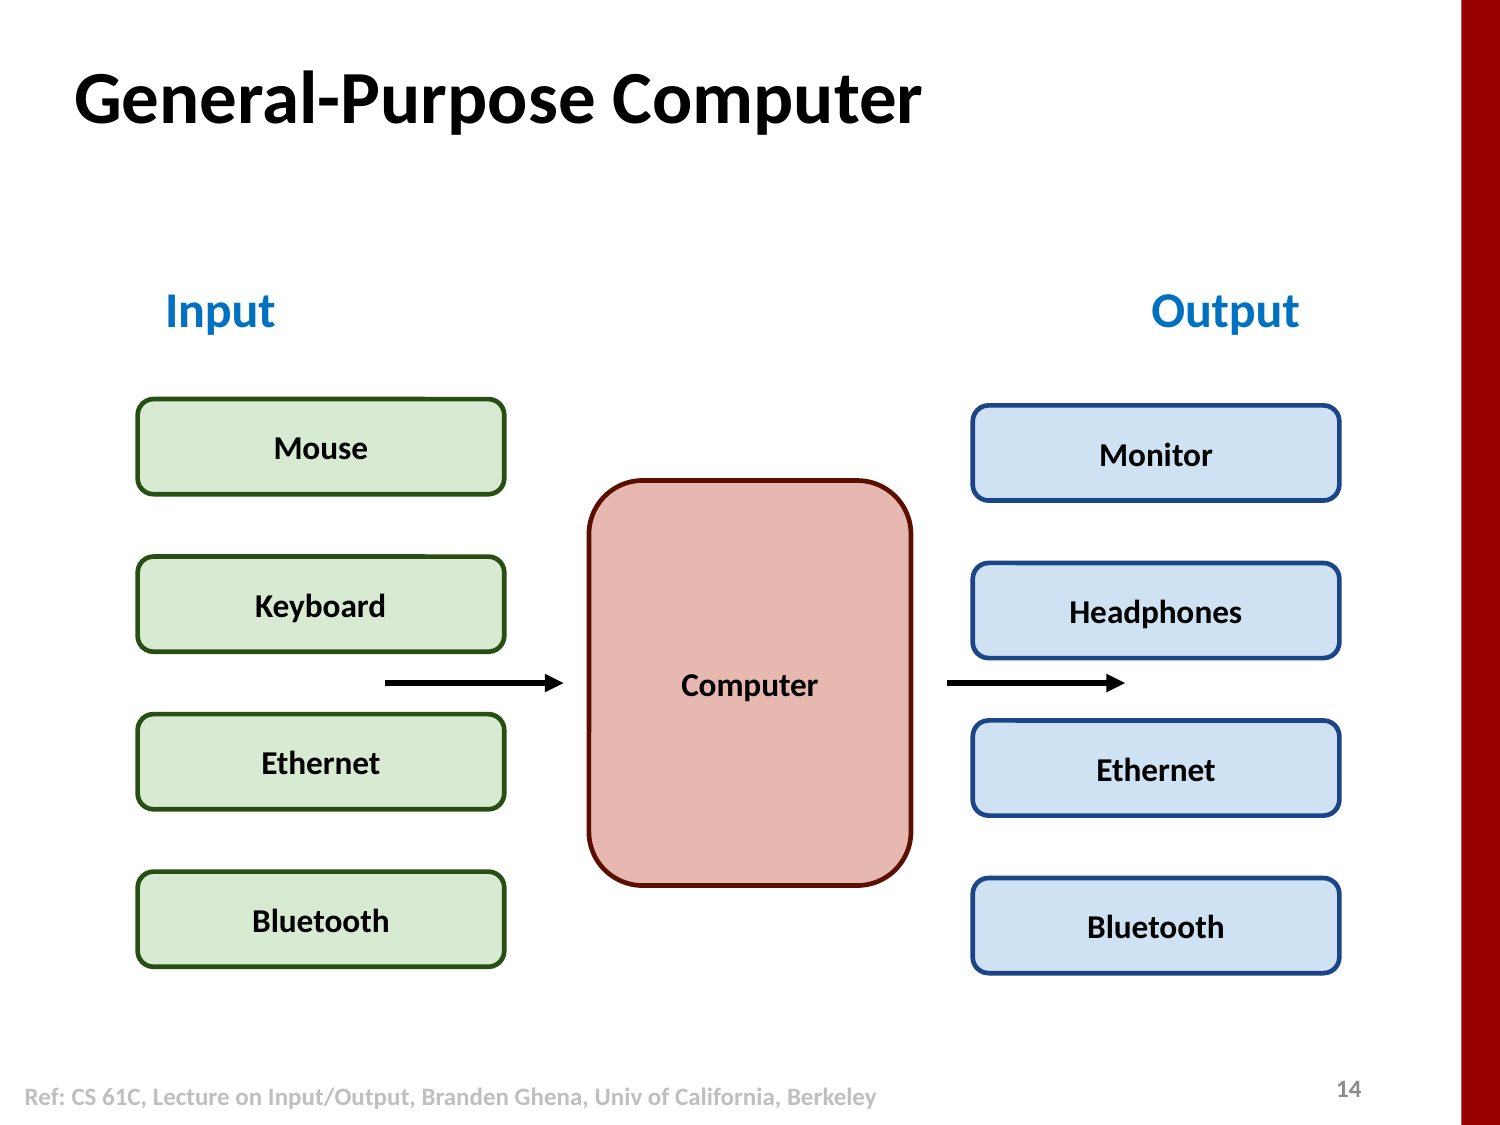

# General-Purpose Computer
Input						 Output
Mouse
Monitor
Computer
Keyboard
Headphones
Ethernet
Ethernet
Bluetooth
Bluetooth
Ref: CS 61C, Lecture on Input/Output, Branden Ghena, Univ of California, Berkeley